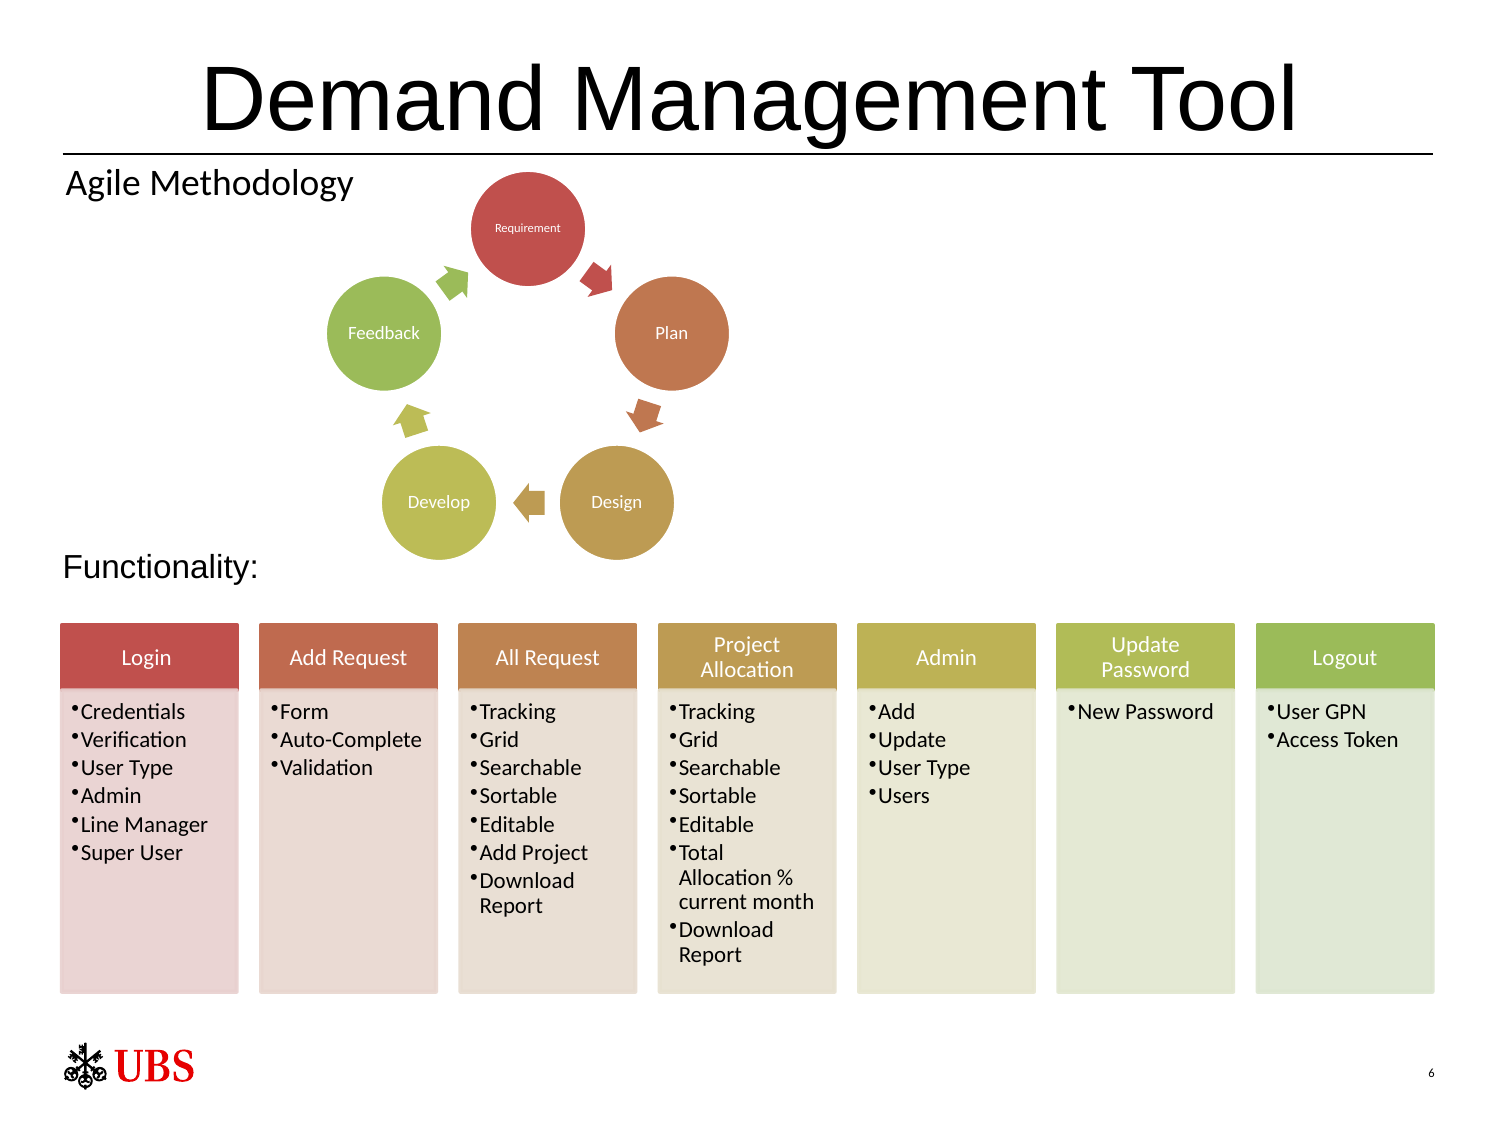

# Demand Management Tool
Agile Methodology

Requirement

Plan

Design

Develop

Feedback

Login
Credentials
Verification
User Type
Admin
Line Manager
Super User
Add Request
Form
Auto-Complete
Validation
All Request
Tracking
Grid
Searchable
Sortable
Editable
Add Project
Download Report
Project Allocation
Tracking
Grid
Searchable
Sortable
Editable
Total Allocation % current month
Download Report
Admin
Add
Update
User Type
Users
Update Password
New Password
Logout
User GPN
Access Token
Functionality: